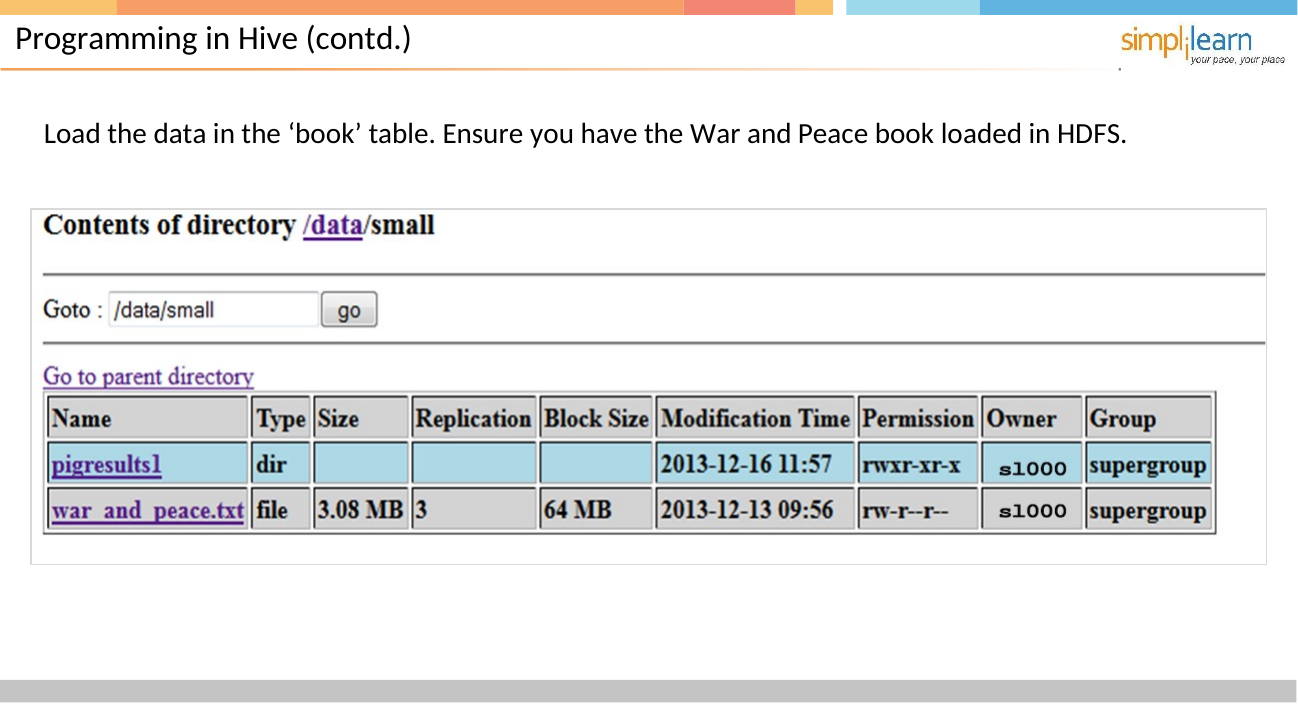

# Programming in Hive (contd.)

Load the data in the ‘book’ table. Ensure you have the War and Peace book loaded in HDFS.